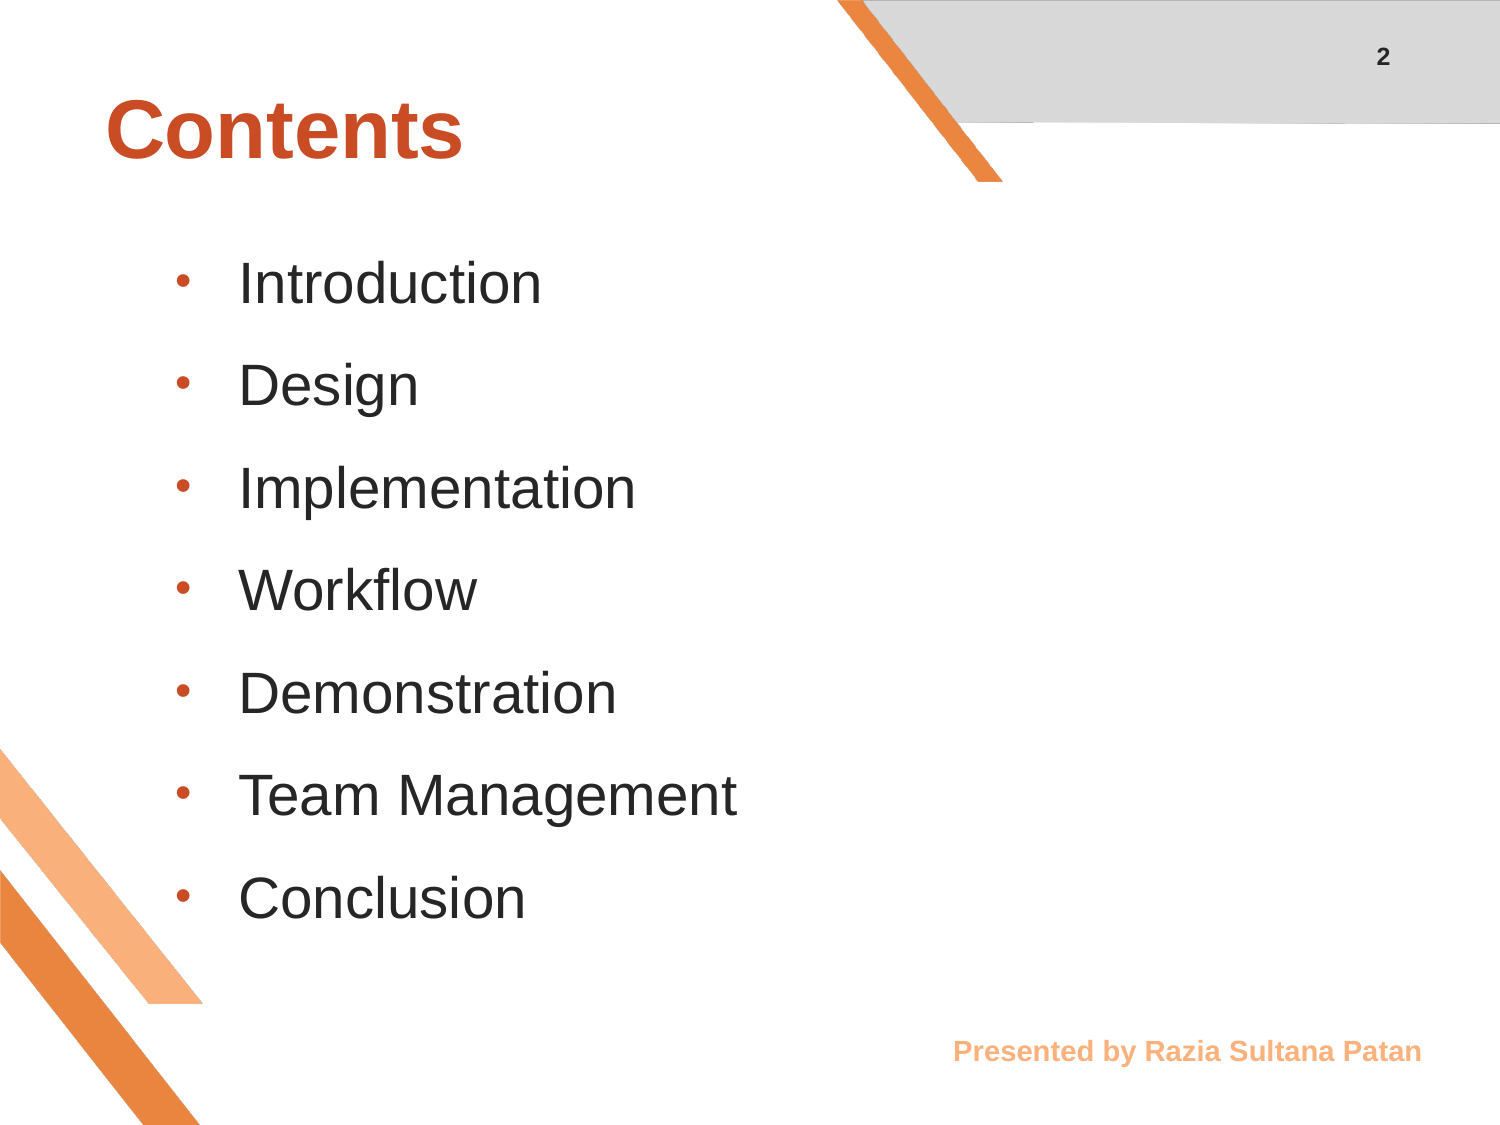

2
# Contents
Introduction
Design
Implementation
Workflow
Demonstration
Team Management
Conclusion
Presented by Razia Sultana Patan